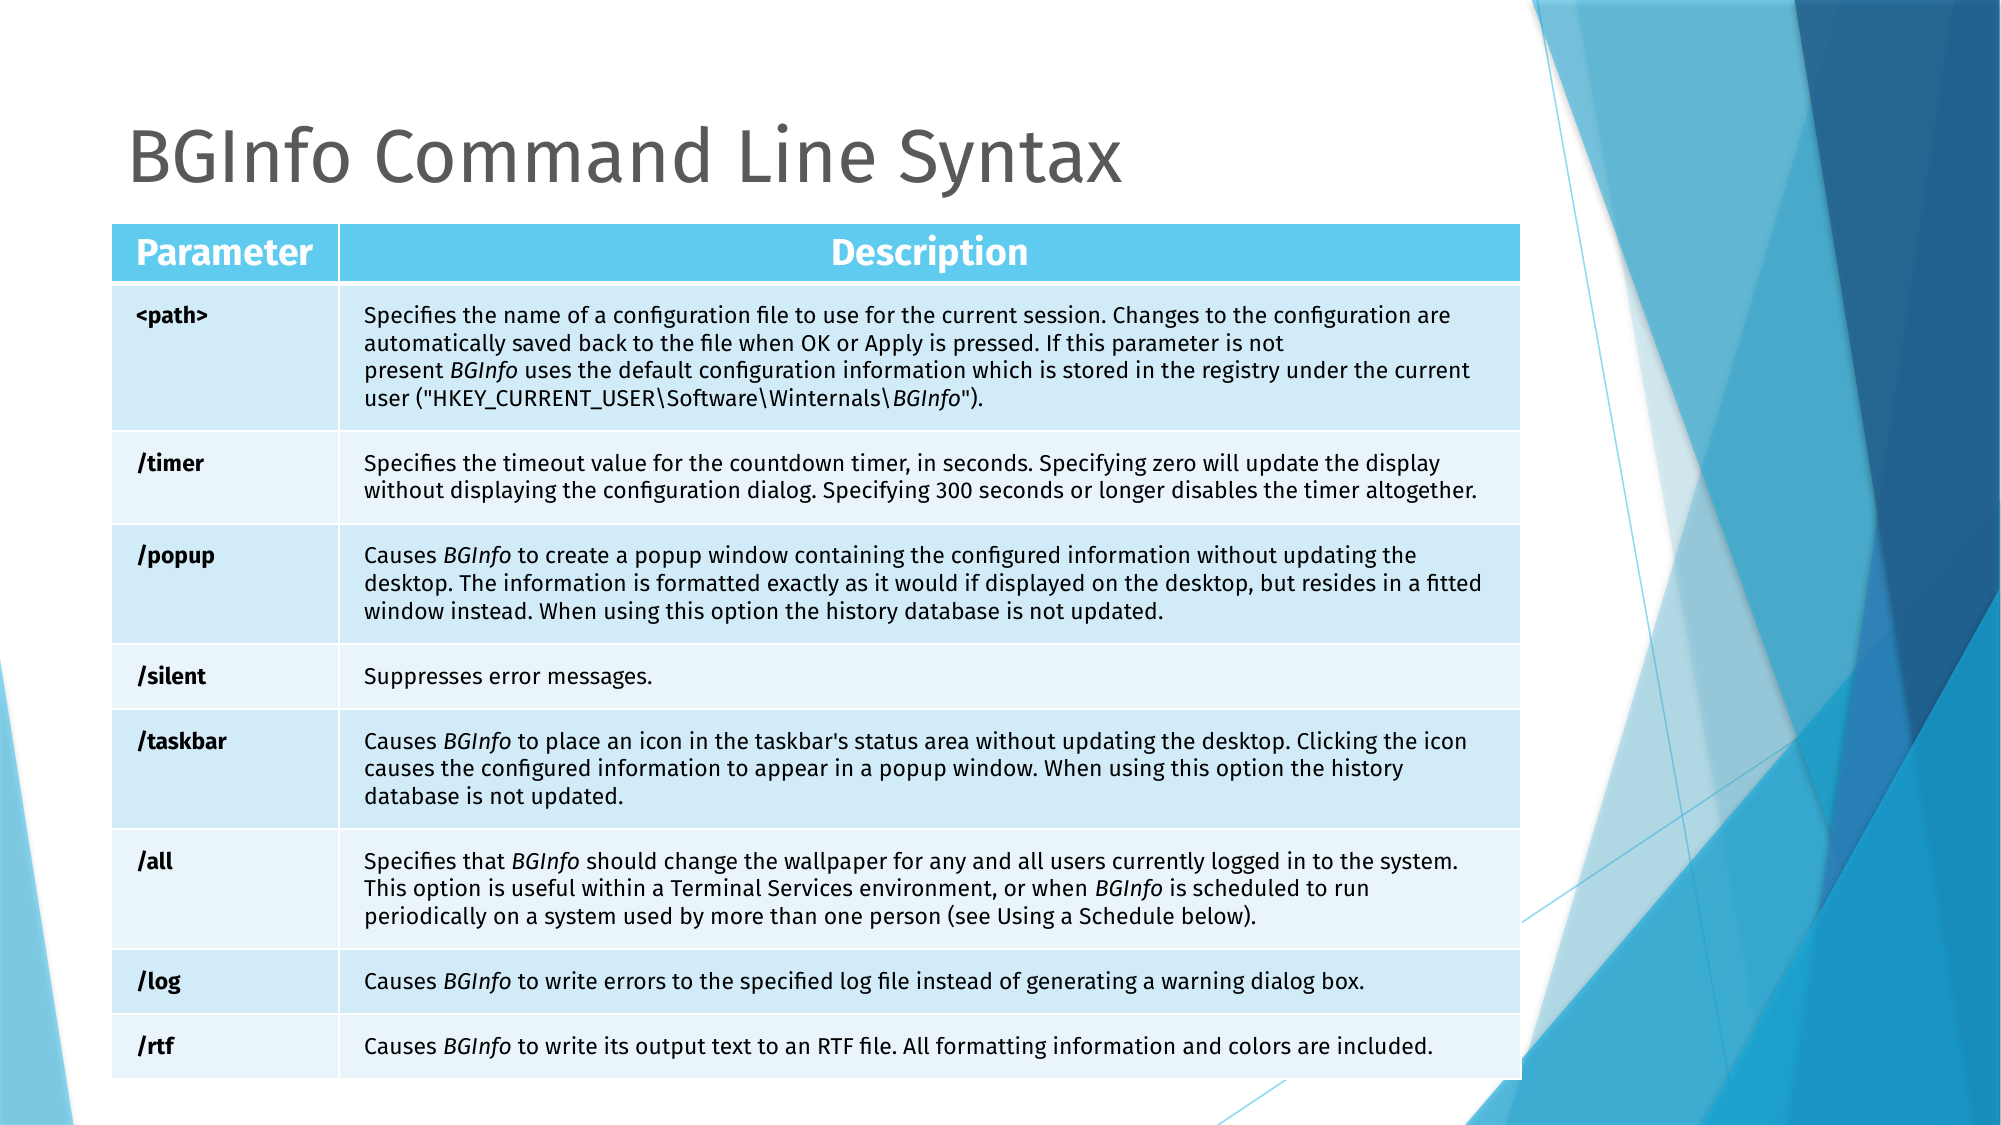

# BGInfo Command Line Syntax
| Parameter | Description |
| --- | --- |
| <path> | Specifies the name of a configuration file to use for the current session. Changes to the configuration are automatically saved back to the file when OK or Apply is pressed. If this parameter is not present BGInfo uses the default configuration information which is stored in the registry under the current user ("HKEY\_CURRENT\_USER\Software\Winternals\BGInfo"). |
| /timer | Specifies the timeout value for the countdown timer, in seconds. Specifying zero will update the display without displaying the configuration dialog. Specifying 300 seconds or longer disables the timer altogether. |
| /popup | Causes BGInfo to create a popup window containing the configured information without updating the desktop. The information is formatted exactly as it would if displayed on the desktop, but resides in a fitted window instead. When using this option the history database is not updated. |
| /silent | Suppresses error messages. |
| /taskbar | Causes BGInfo to place an icon in the taskbar's status area without updating the desktop. Clicking the icon causes the configured information to appear in a popup window. When using this option the history database is not updated. |
| /all | Specifies that BGInfo should change the wallpaper for any and all users currently logged in to the system. This option is useful within a Terminal Services environment, or when BGInfo is scheduled to run periodically on a system used by more than one person (see Using a Schedule below). |
| /log | Causes BGInfo to write errors to the specified log file instead of generating a warning dialog box. |
| /rtf | Causes BGInfo to write its output text to an RTF file. All formatting information and colors are included. |